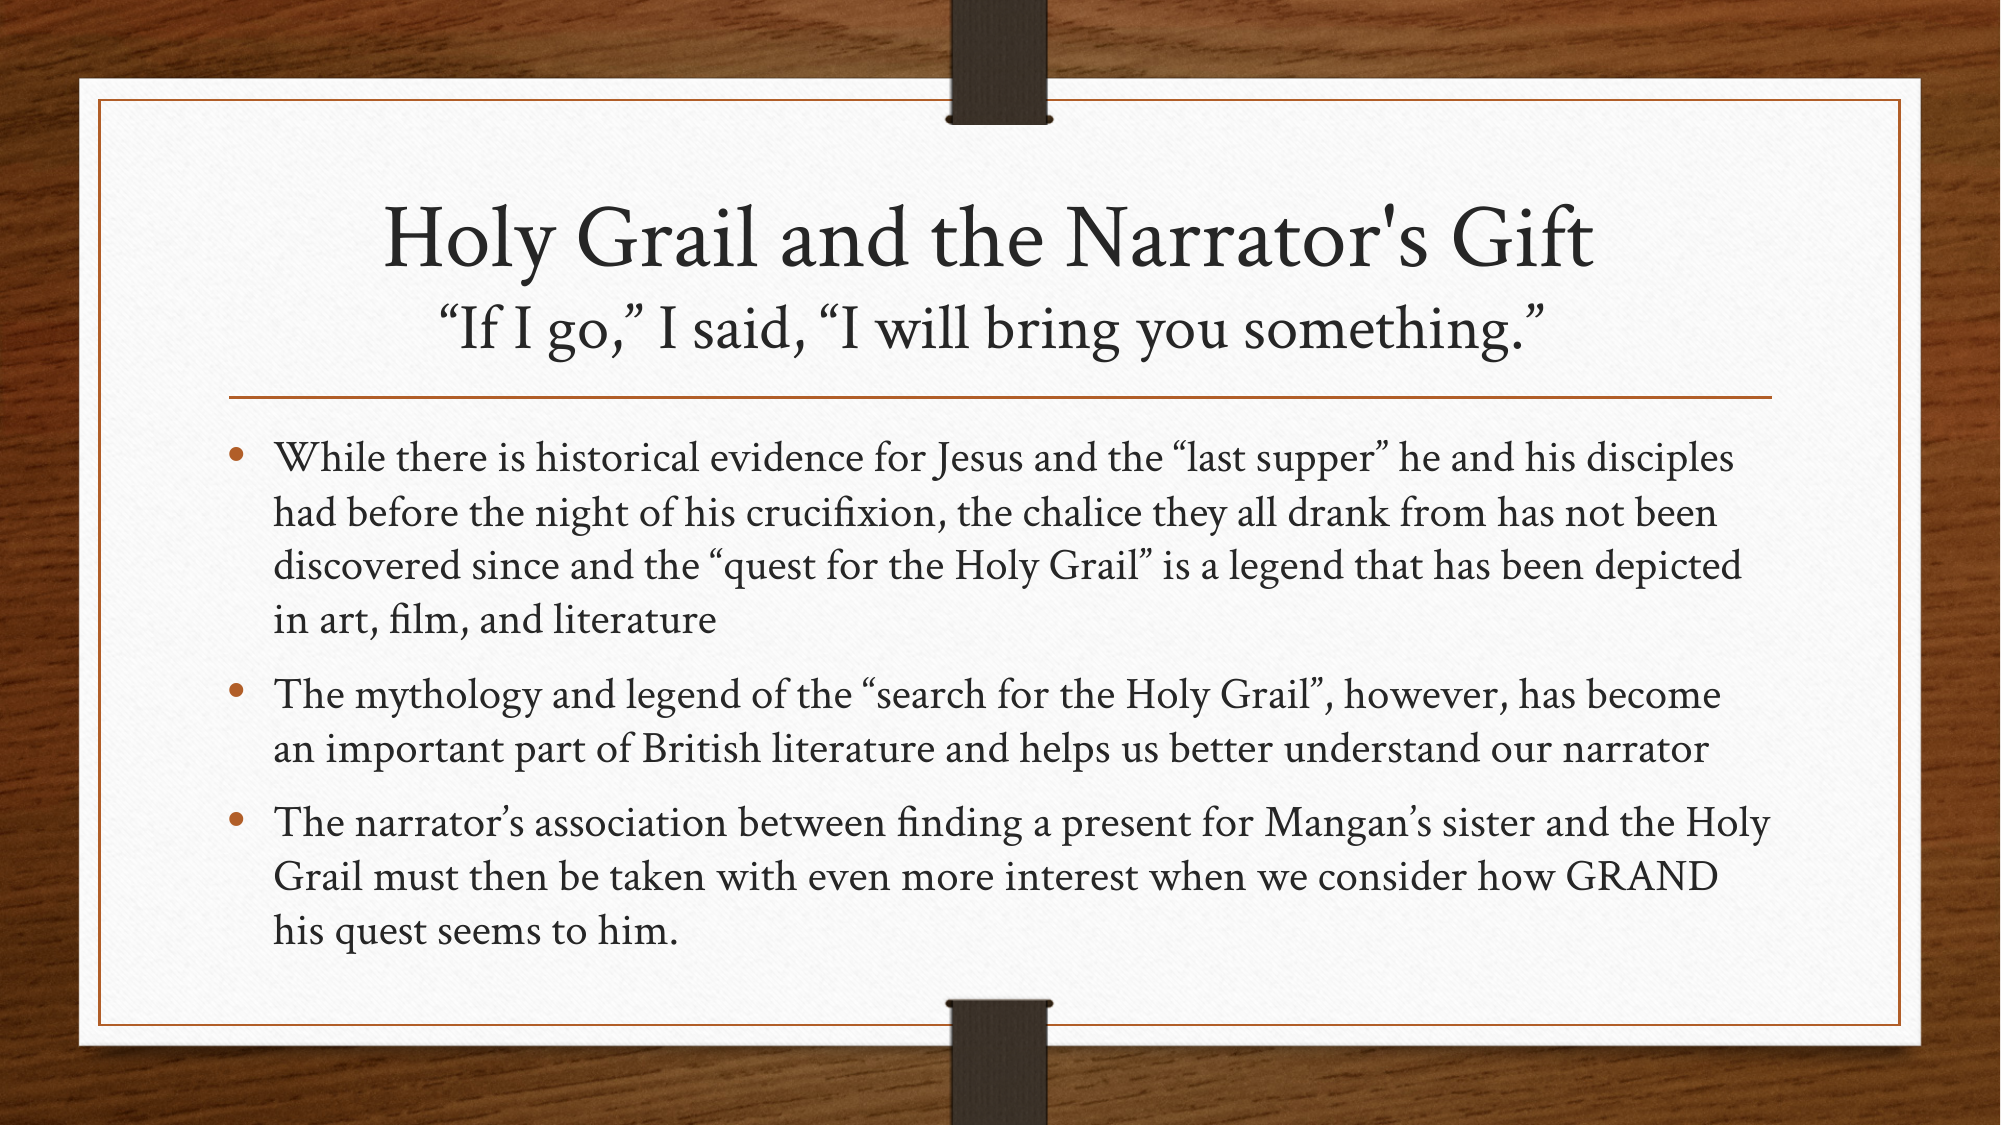

# Holy Grail and the Narrator's Gift “If I go,” I said, “I will bring you something.”
While there is historical evidence for Jesus and the “last supper” he and his disciples had before the night of his crucifixion, the chalice they all drank from has not been discovered since and the “quest for the Holy Grail” is a legend that has been depicted in art, film, and literature
The mythology and legend of the “search for the Holy Grail”, however, has become an important part of British literature and helps us better understand our narrator
The narrator’s association between finding a present for Mangan’s sister and the Holy Grail must then be taken with even more interest when we consider how GRAND his quest seems to him.